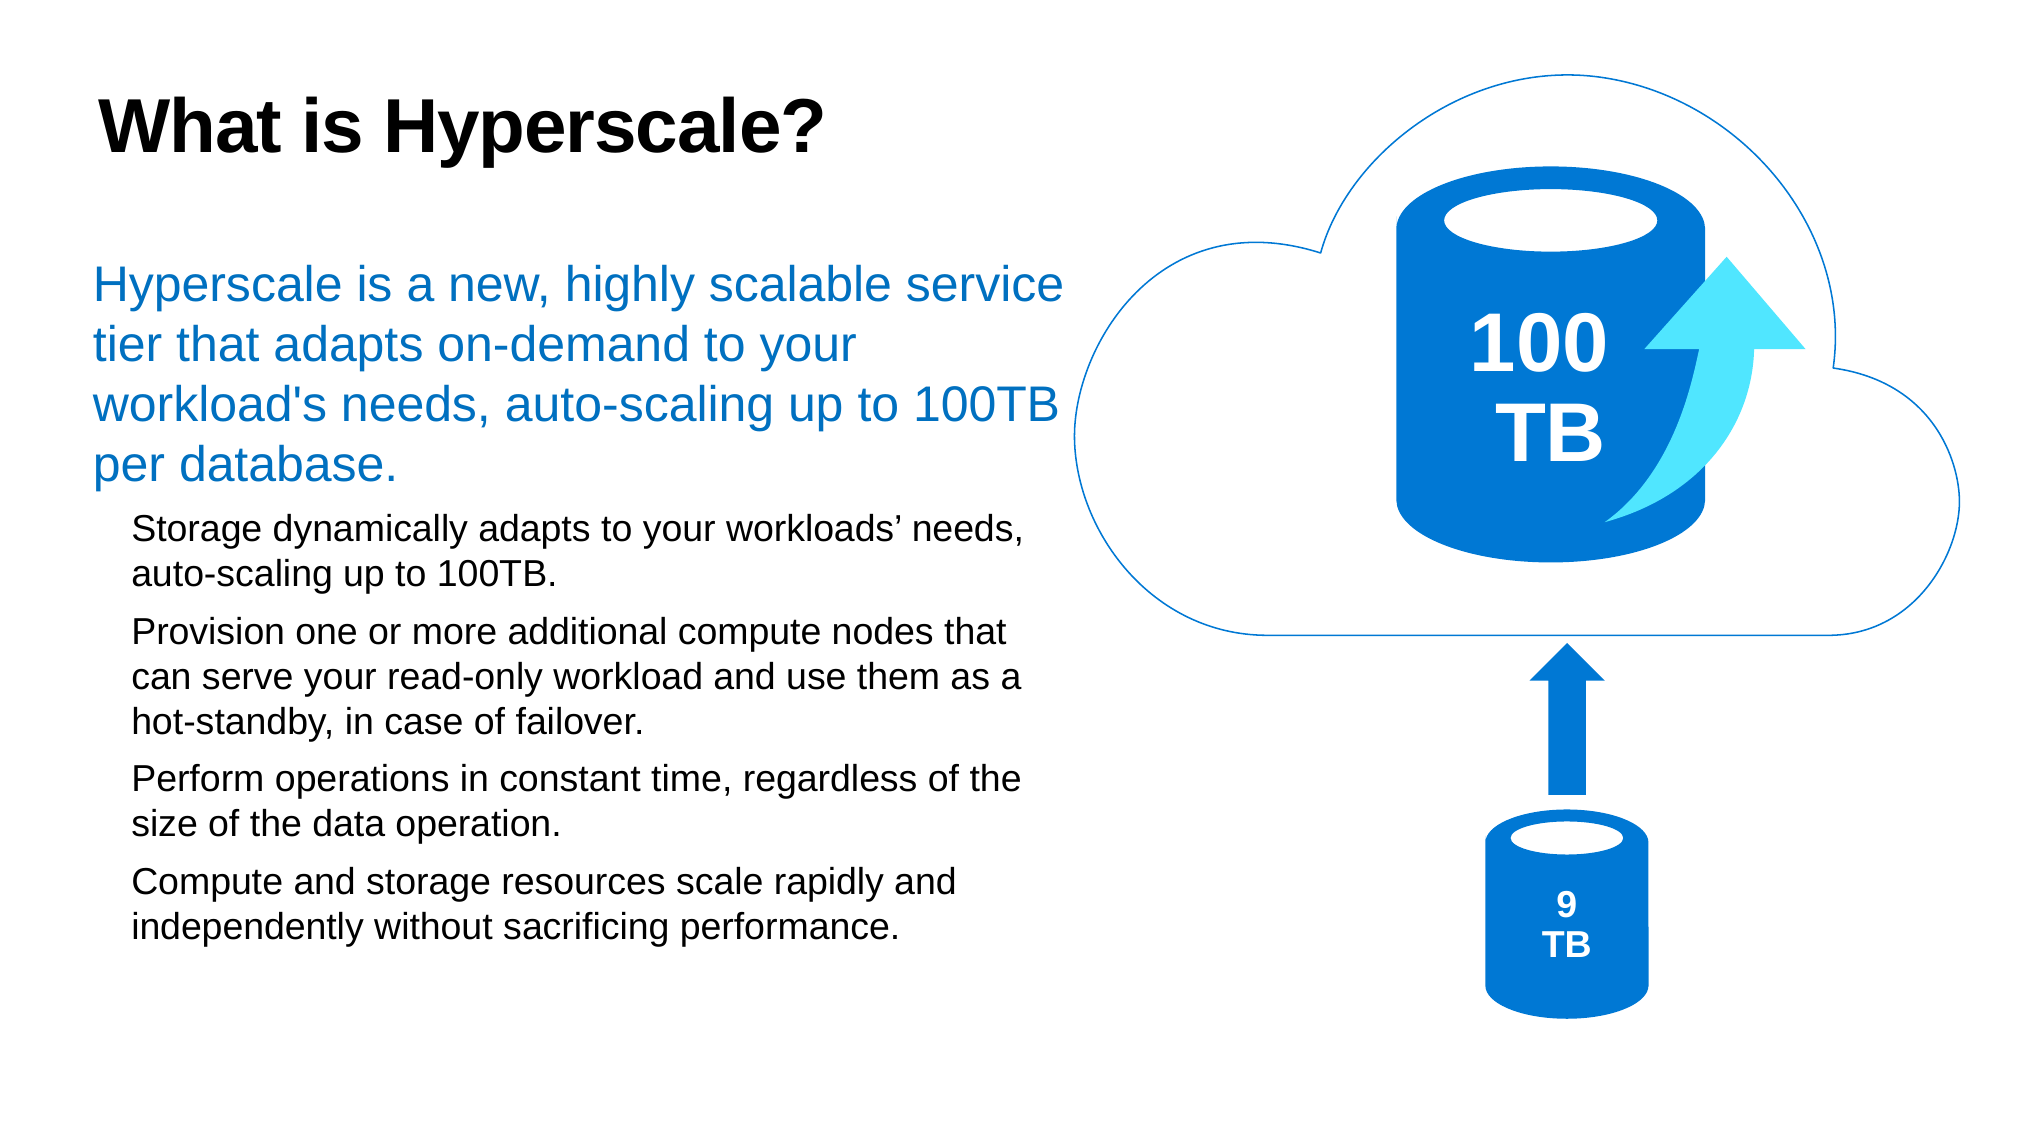

# What is Hyperscale?

Hyperscale is a new, highly scalable service tier that adapts on-demand to your workload's needs, auto-scaling up to 100TB per database.
Storage dynamically adapts to your workloads’ needs, auto-scaling up to 100TB.
Provision one or more additional compute nodes that can serve your read-only workload and use them as a hot-standby, in case of failover.
Perform operations in constant time, regardless of the size of the data operation.
Compute and storage resources scale rapidly and independently without sacrificing performance.
100
TB

9
TB